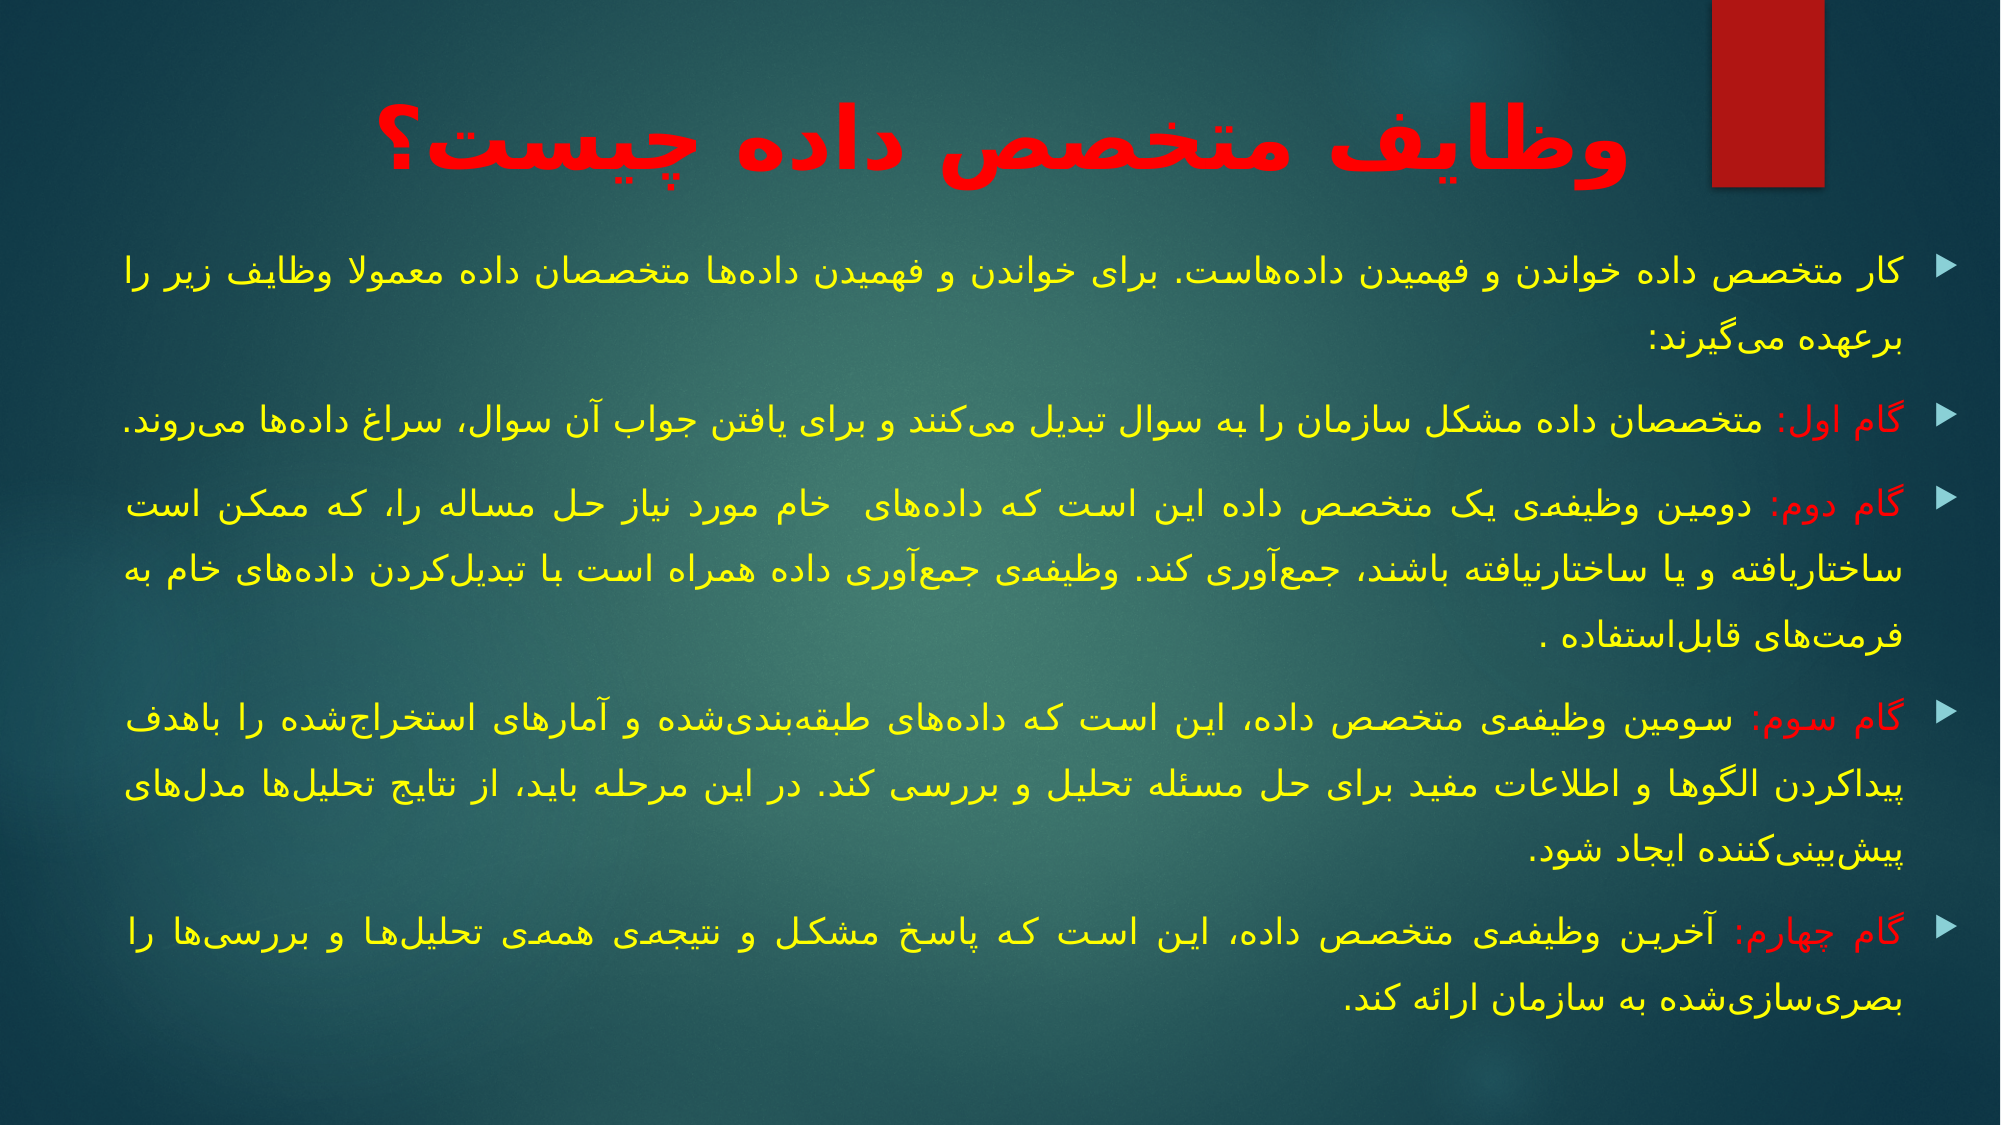

# وظایف متخصص داده چیست؟
کار متخصص داده خواندن و فهمیدن داده‌هاست. برای خواندن و فهمیدن داده‌ها متخصصان داده معمولا وظایف زیر را برعهده می‌گیرند:
گام اول: متخصصان داده مشکل سازمان را به سوال تبدیل می‌کنند و برای یافتن جواب آن سوال، سراغ داده‌ها می‌روند.
گام دوم: دومین وظیفه‌ی یک متخصص داده این است که داده‌های  خام مورد نیاز حل مساله را، که ممکن است ساختاریافته و یا ساختارنیافته باشند، جمع‌آوری کند. وظیفه‌ی جمع‌آوری داده همراه است با تبدیل‌کردن داده‌های خام به فرمت‌های قابل‌استفاده .
گام سوم: سومین وظیفه‌ی متخصص داده، این است که داده‌های طبقه‌بندی‌شده و آمارهای استخراج‌شده را باهدف پیدا‌کردن الگوها و اطلاعات مفید برای حل مسئله تحلیل و بررسی کند. در این مرحله باید، ‌از نتایج تحلیل‌ها مدل‌های پیش‌بینی‌کننده ایجاد شود.
گام چهارم: آخرین وظیفه‌ی متخصص داده، این است که پاسخ مشکل و نتیجه‌ی همه‌ی تحلیل‌ها و بررسی‌ها را بصری‌سازی‌شده به سازمان ارائه کند.